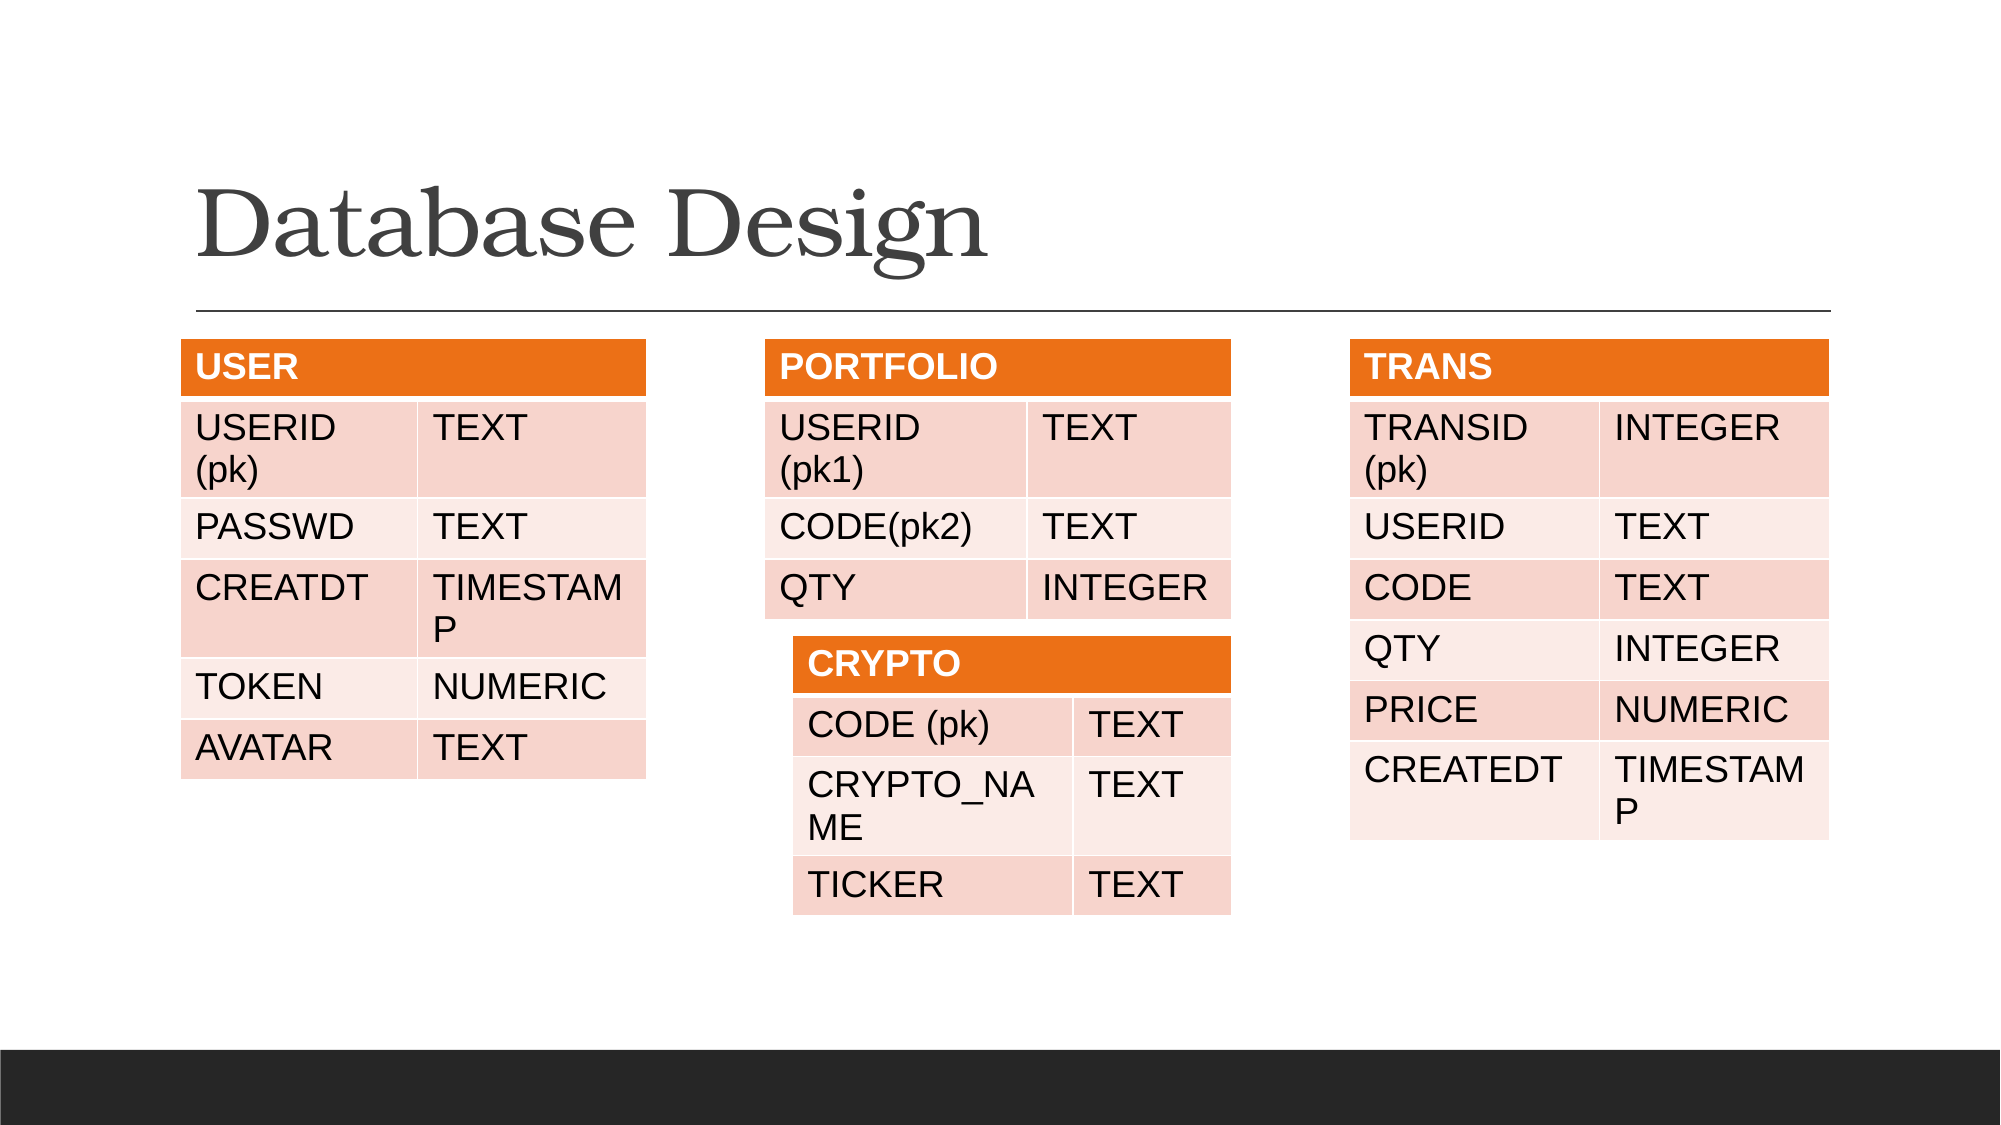

# Database Design
| USER |  |
| --- | --- |
| USERID (pk) | TEXT |
| PASSWD | TEXT |
| CREATDT | TIMESTAMP |
| TOKEN | NUMERIC |
| AVATAR | TEXT |
| PORTFOLIO |  |
| --- | --- |
| USERID (pk1) | TEXT |
| CODE(pk2) | TEXT |
| QTY | INTEGER |
| TRANS |  |
| --- | --- |
| TRANSID (pk) | INTEGER |
| USERID | TEXT |
| CODE | TEXT |
| QTY | INTEGER |
| PRICE | NUMERIC |
| CREATEDT | TIMESTAMP |
| CRYPTO |  |
| --- | --- |
| CODE (pk) | TEXT |
| CRYPTO\_NAME | TEXT |
| TICKER | TEXT |